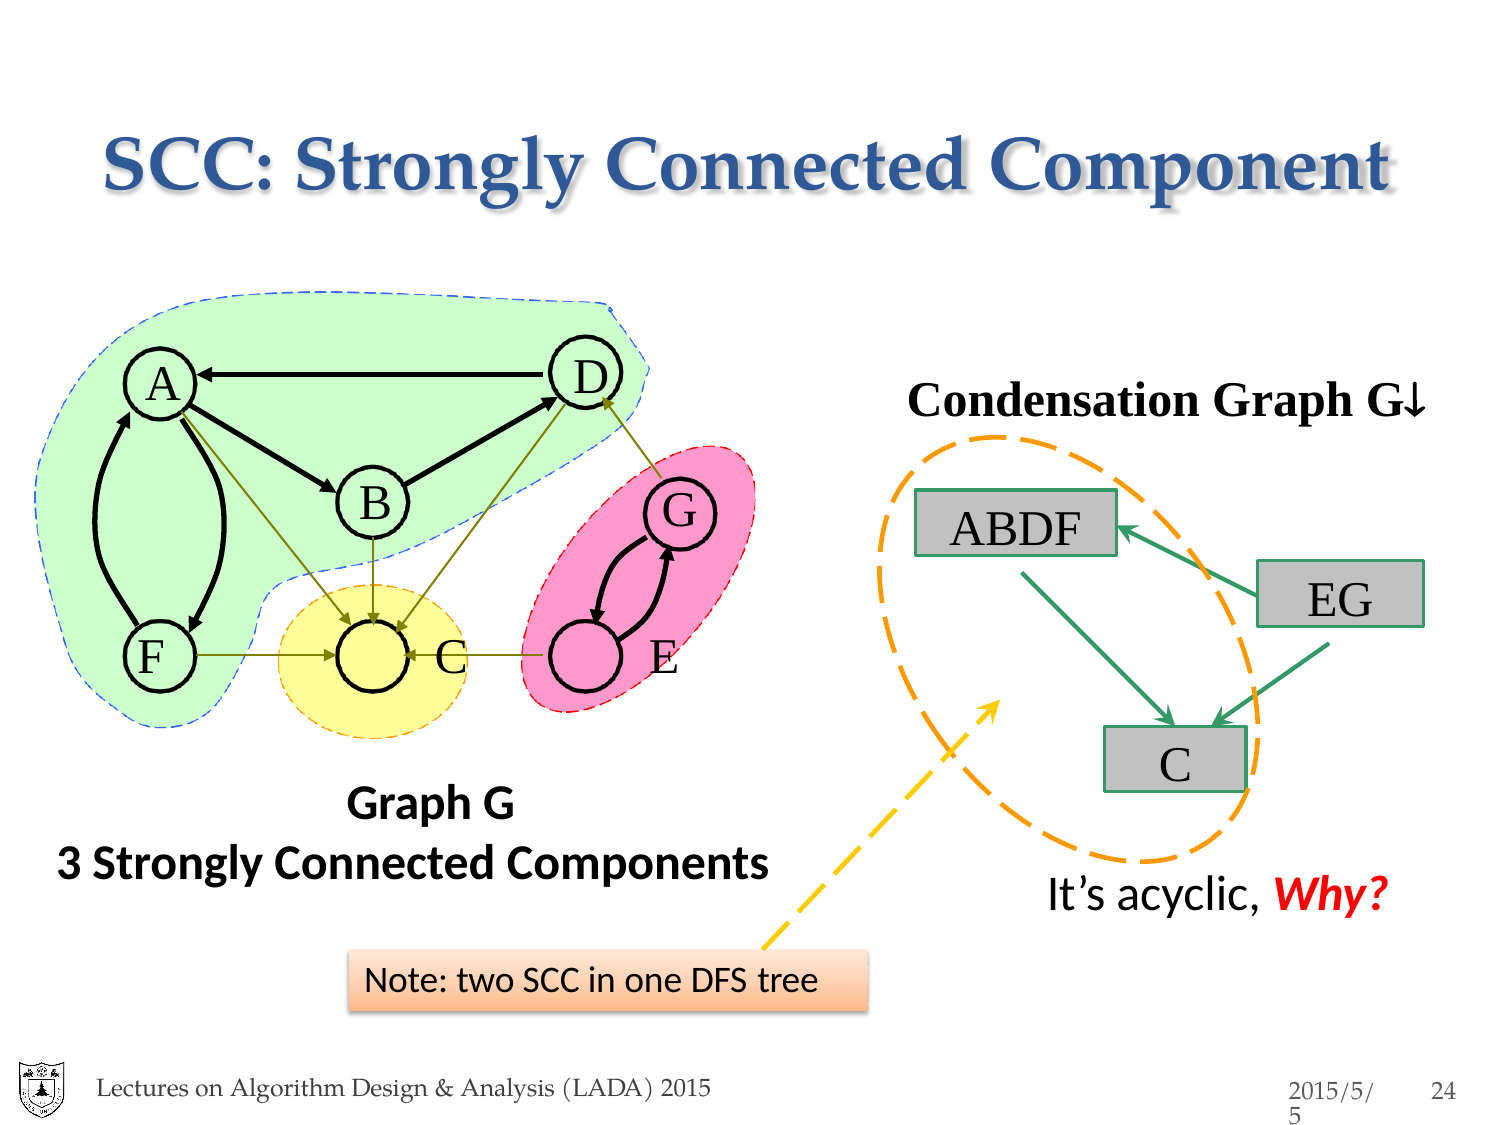

# SCC: Strongly Connected Component

D
A
Condensation Graph G↓

B
G

ABDF

EG

F	C	E

Graph G
3 Strongly Connected Components

C
It’s acyclic, Why?

Note: two SCC in one DFS tree
Lectures on Algorithm Design & Analysis (LADA) 2015
24
2015/5/5